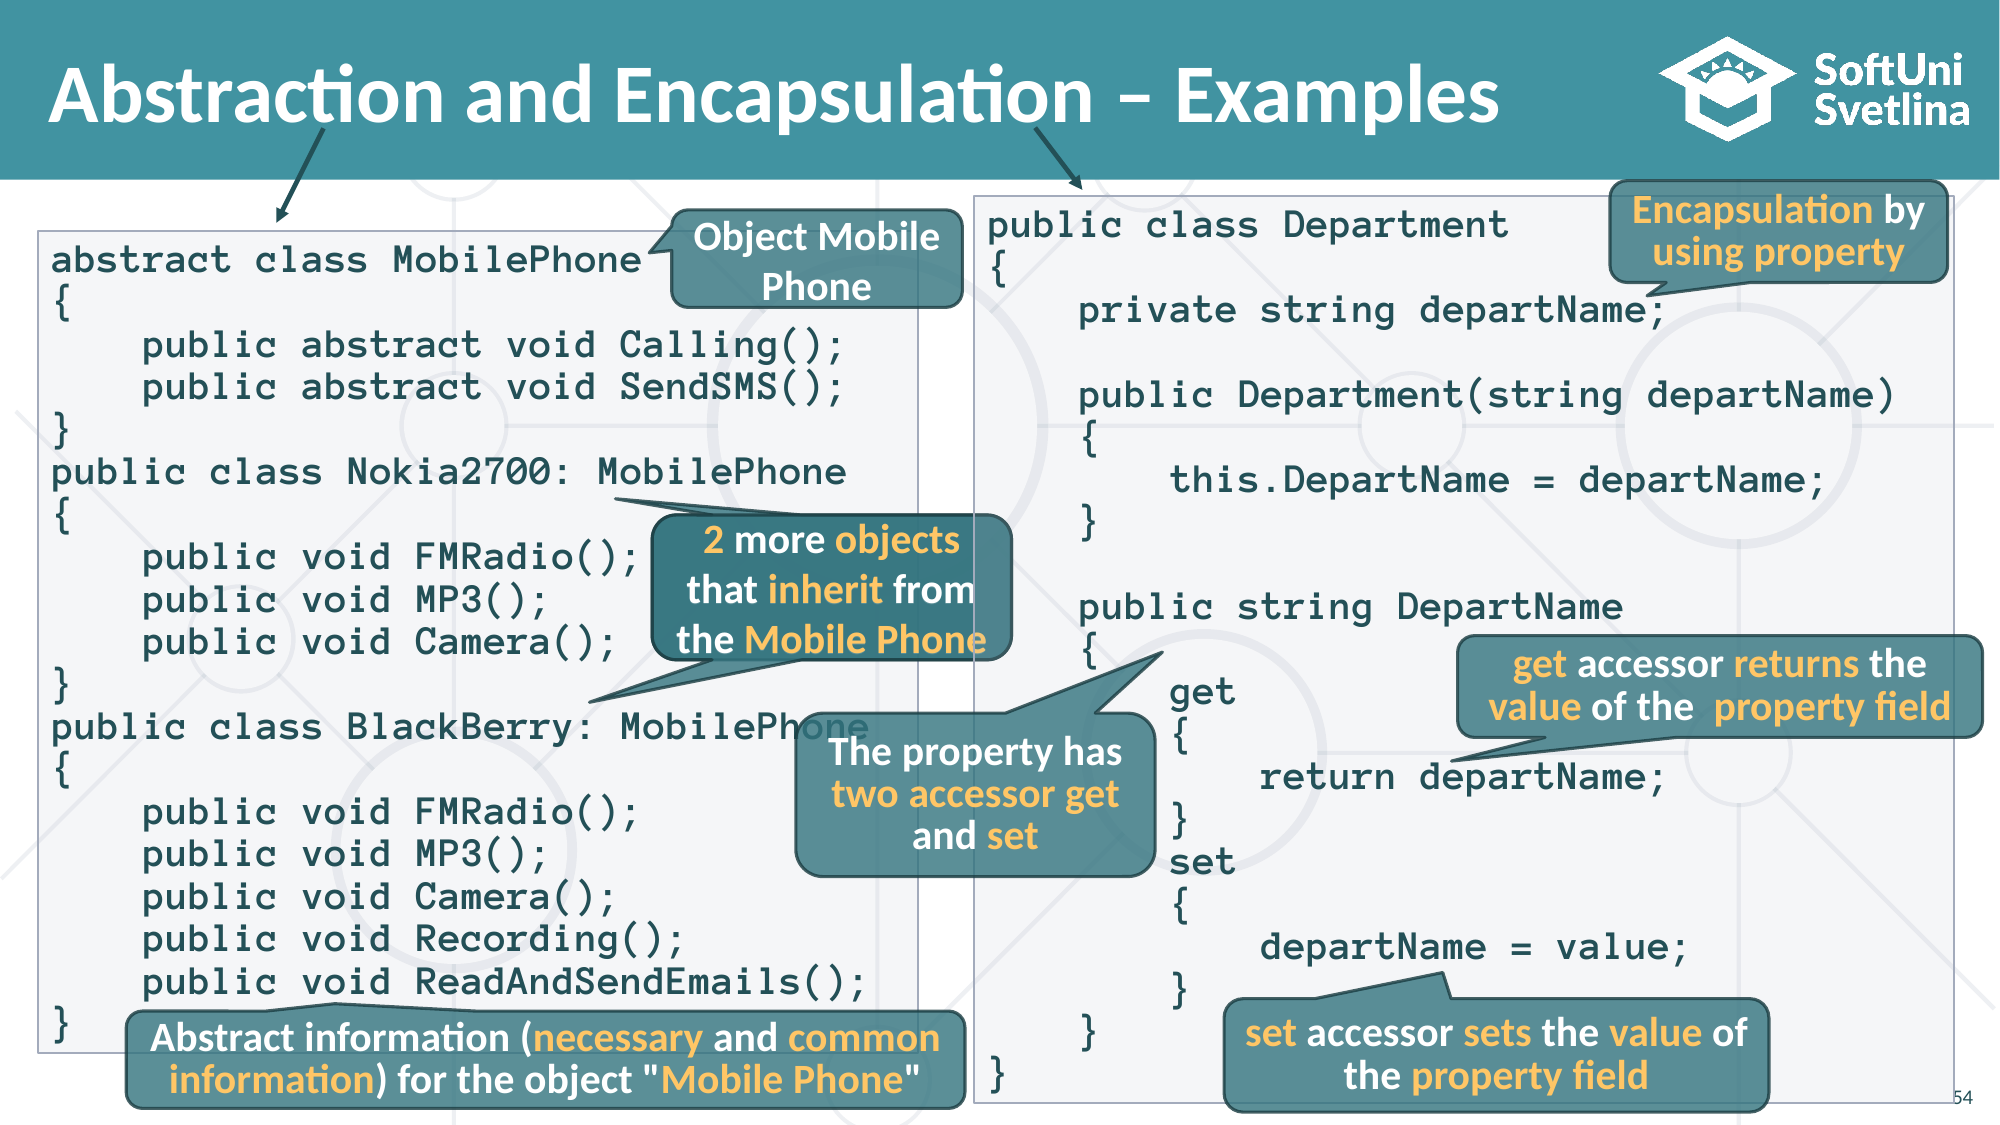

# Abstraction and Encapsulation – Examples
Encapsulation by using property
public class Department
{
    private string departName;

    public Department(string departName)
    {
        this.DepartName = departName;
    }

    public string DepartName
    {
        get
        {
            return departName;
        }
        set
        {
            departName = value;
        }
    }
}
Object Mobile Phone
abstract class MobilePhone
{
    public abstract void Calling();
    public abstract void SendSMS();
}
public class Nokia2700: MobilePhone
{
    public void FMRadio();
    public void MP3();
    public void Camera();
}
public class BlackBerry: MobilePhone {
    public void FMRadio();
    public void MP3();
    public void Camera();
    public void Recording();
    public void ReadAndSendEmails();
}
2 more objects that inherit from the Mobile Phone
2 more objects that inherit from the Mobile Phone
get accessor returns the value of the  property field
The property has two accessor get and set
set accessor sets the value of the property field
Abstract information (necessary and common information) for the object "Mobile Phone"
54